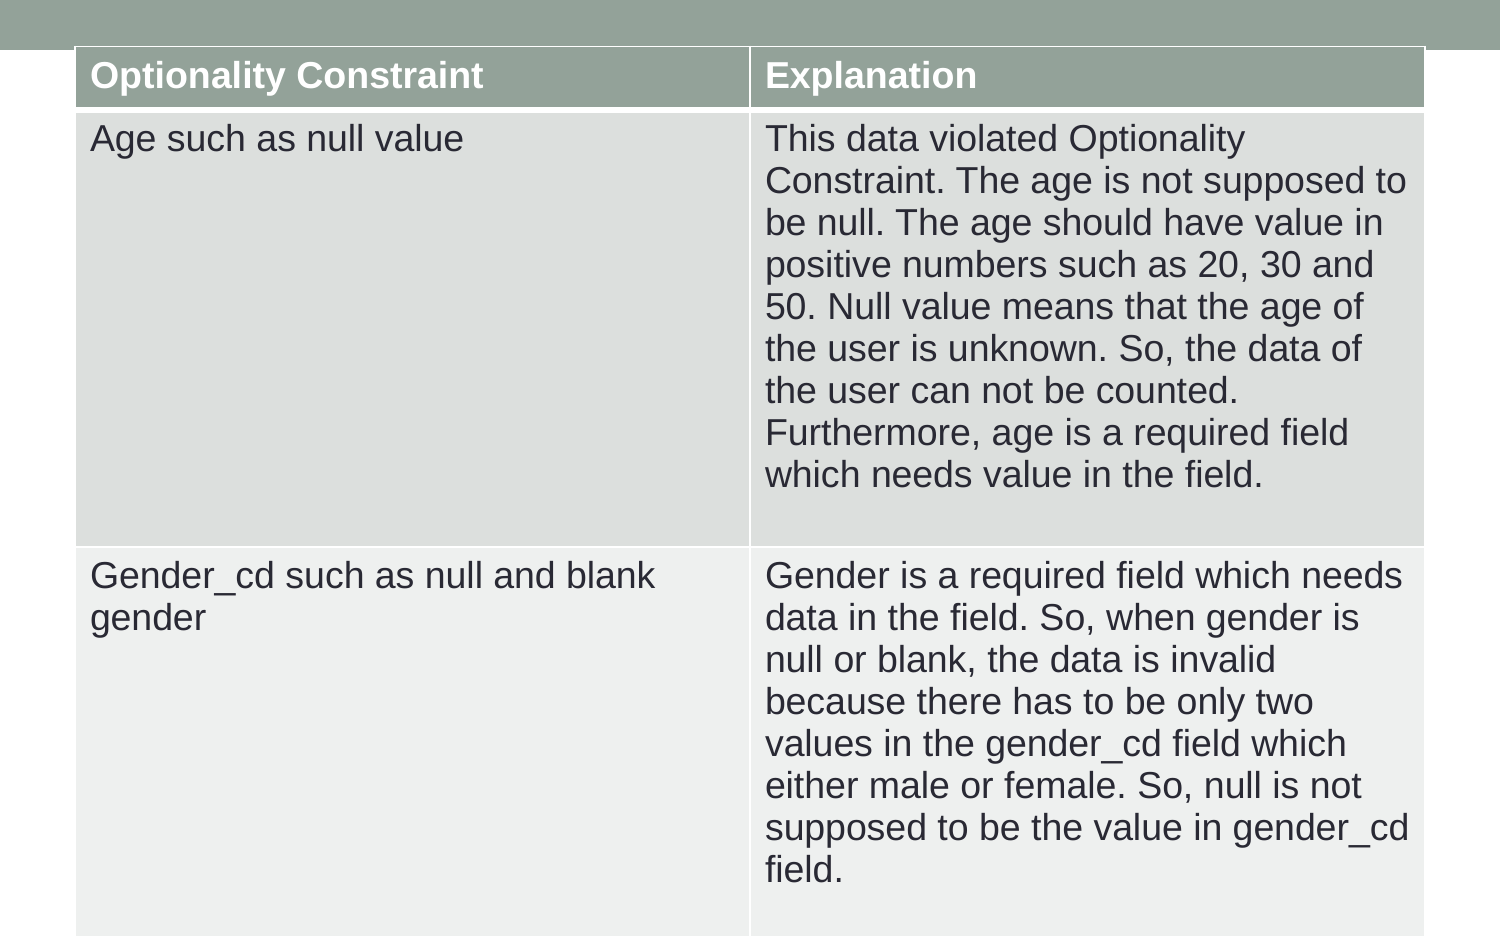

| Optionality Constraint | Explanation |
| --- | --- |
| Age such as null value | This data violated Optionality Constraint. The age is not supposed to be null. The age should have value in positive numbers such as 20, 30 and 50. Null value means that the age of the user is unknown. So, the data of the user can not be counted. Furthermore, age is a required field which needs value in the field. |
| Gender\_cd such as null and blank gender | Gender is a required field which needs data in the field. So, when gender is null or blank, the data is invalid because there has to be only two values in the gender\_cd field which either male or female. So, null is not supposed to be the value in gender\_cd field. |